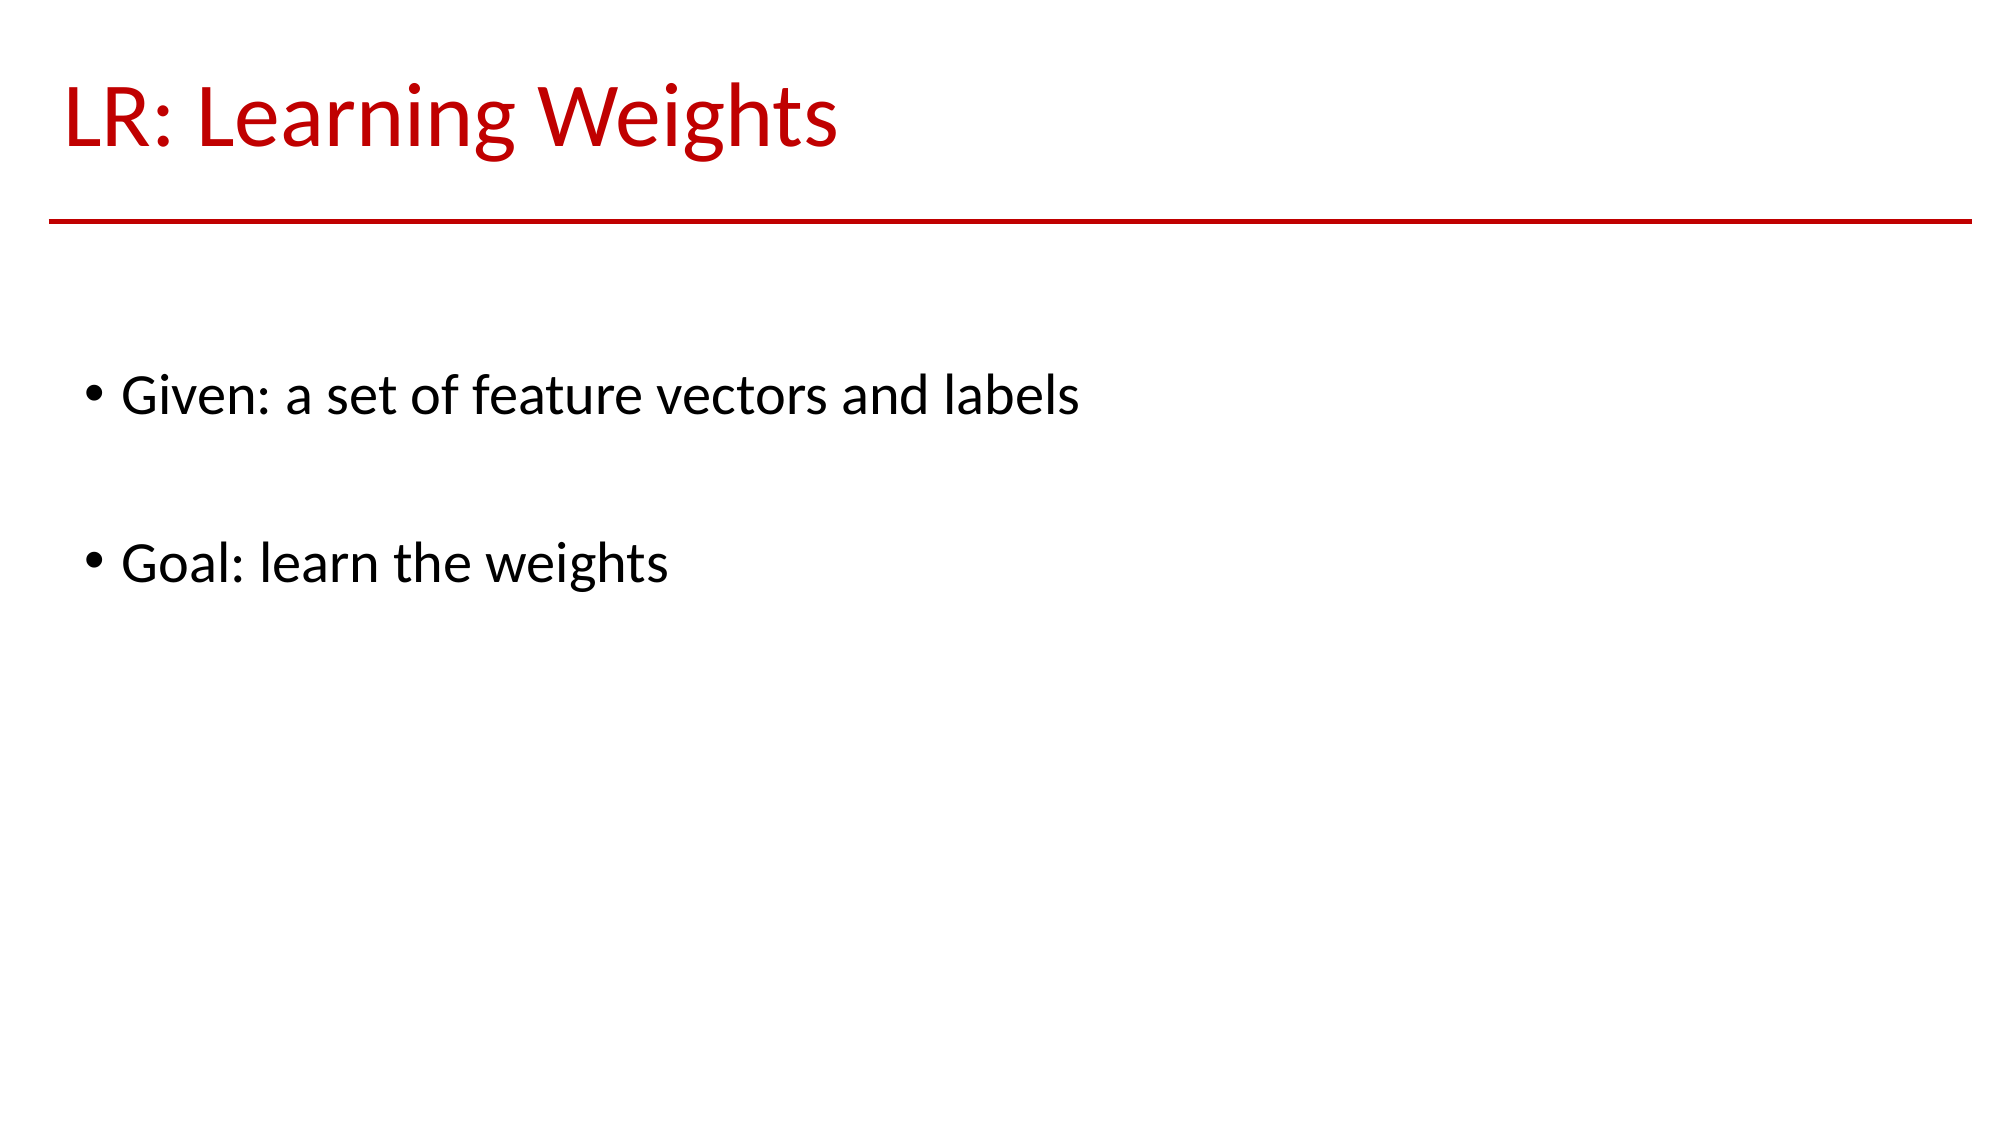

# LR: Learning Weights

Given: a set of feature vectors and labels

Goal: learn the weights